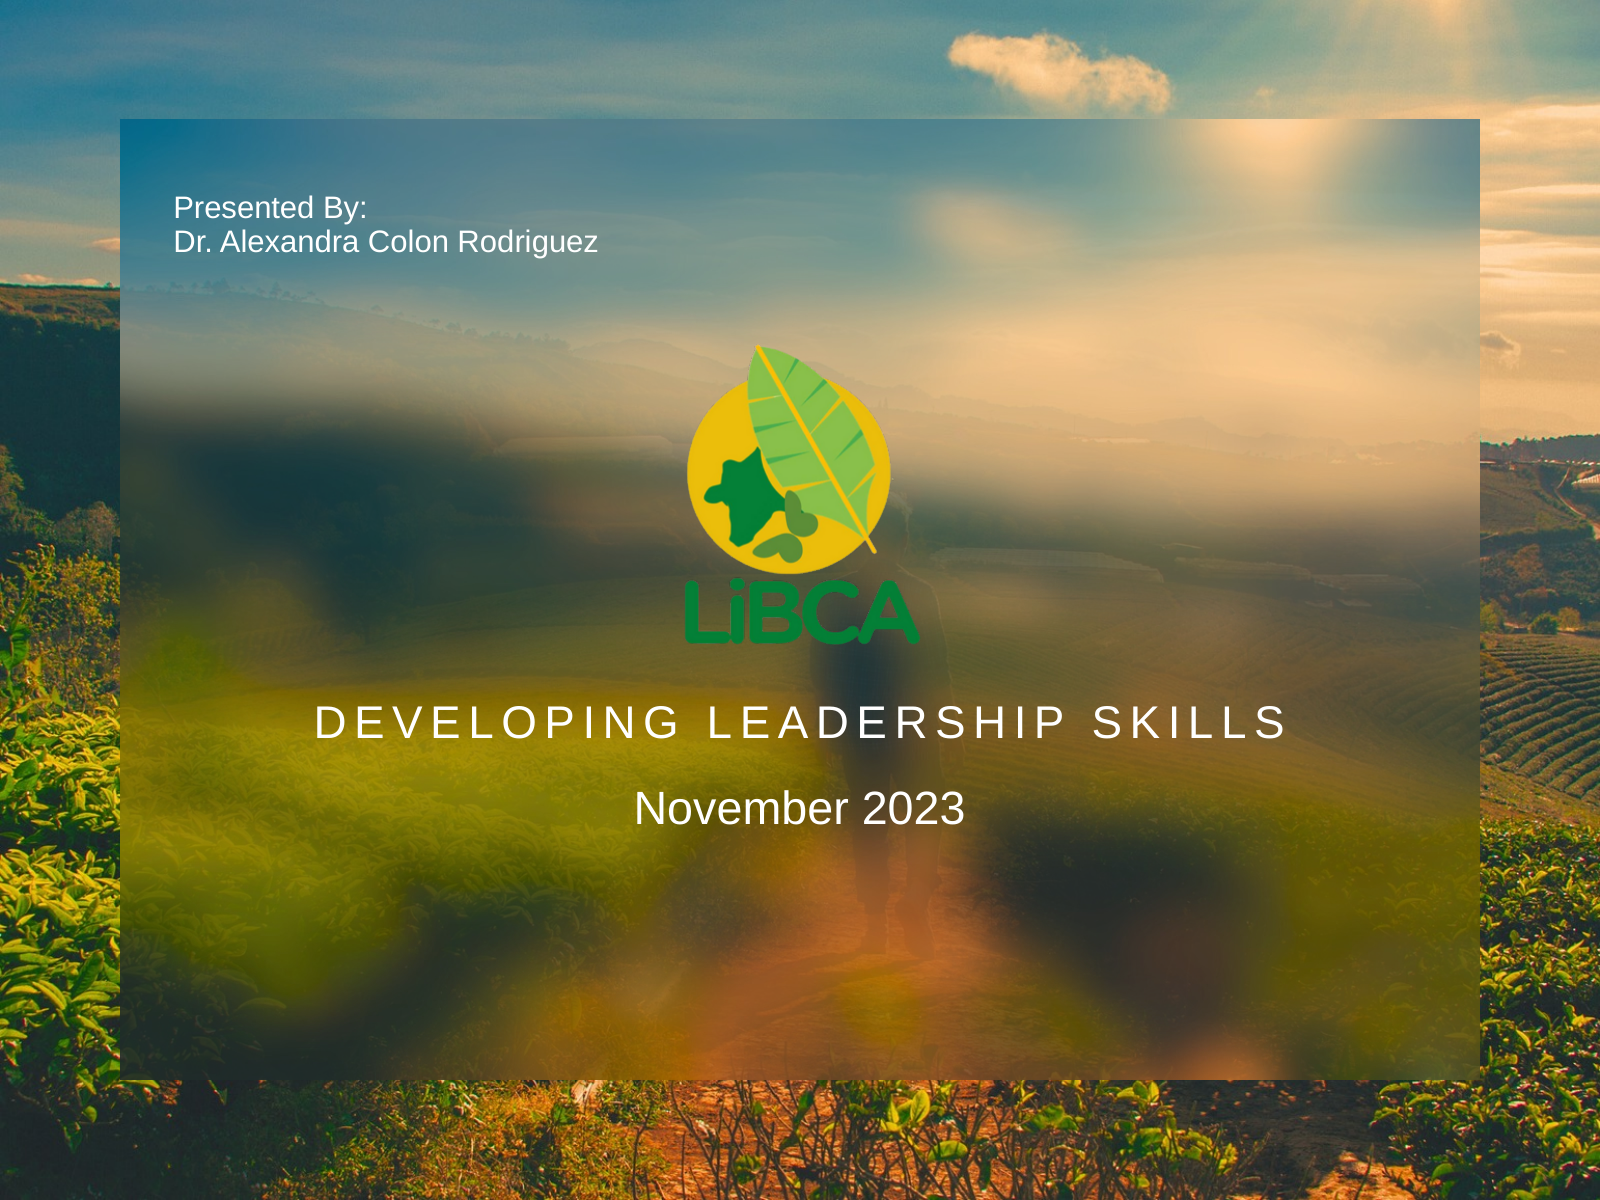

Presented By:
Dr. Alexandra Colon Rodriguez

DEVELOPING LEADERSHIP SKILLS
November 2023